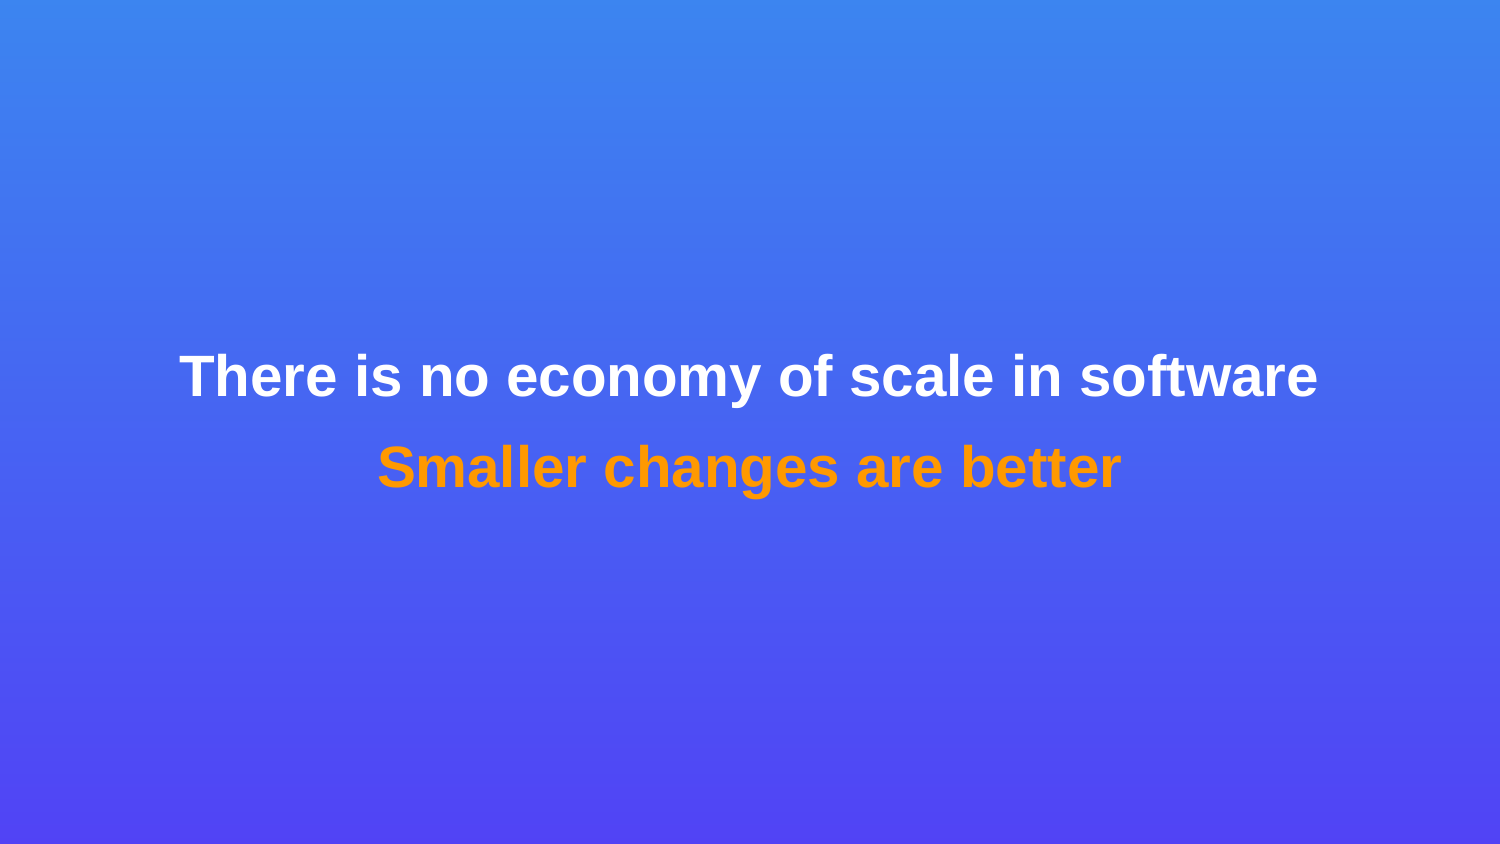

There is no economy of scale in software
Smaller changes are better